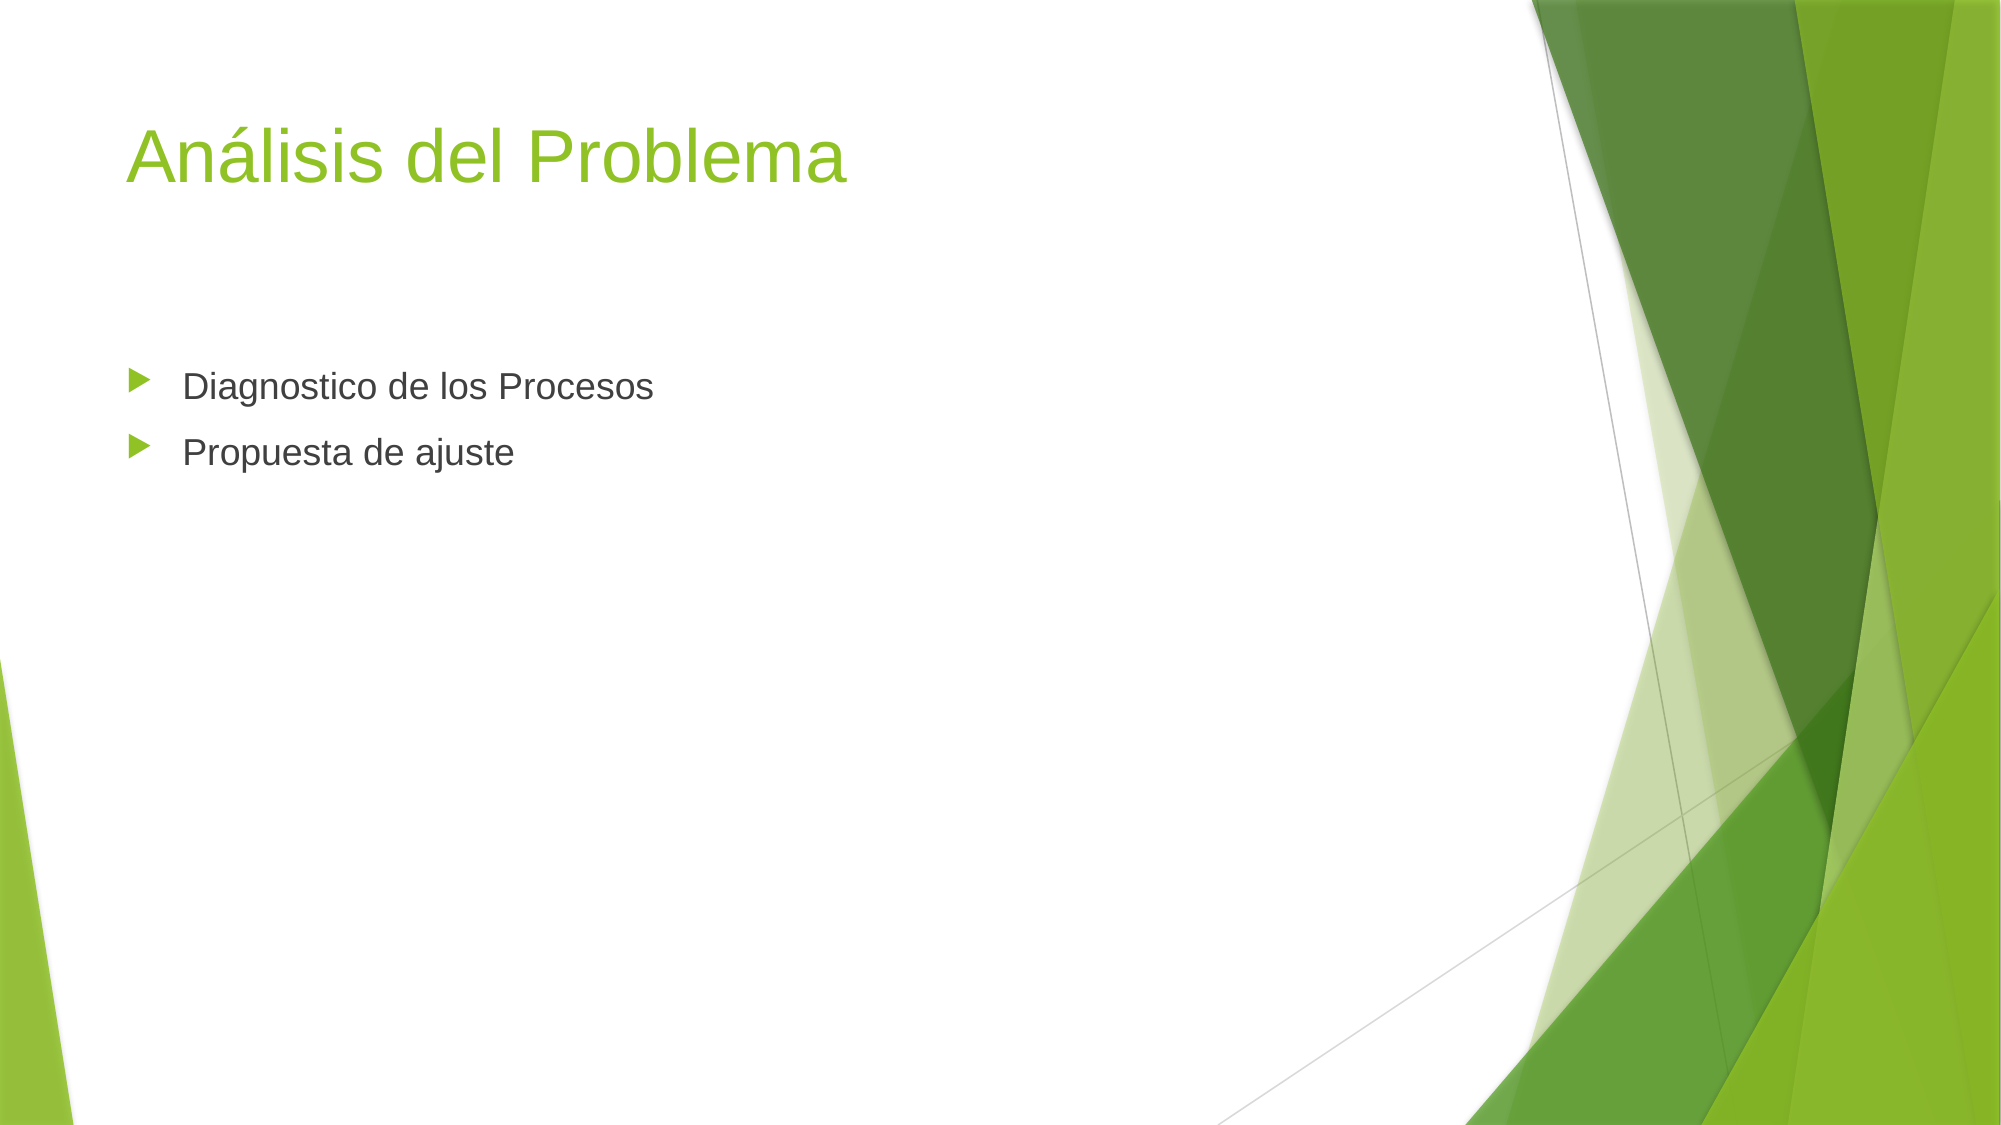

# Análisis del Problema
Diagnostico de los Procesos
Propuesta de ajuste